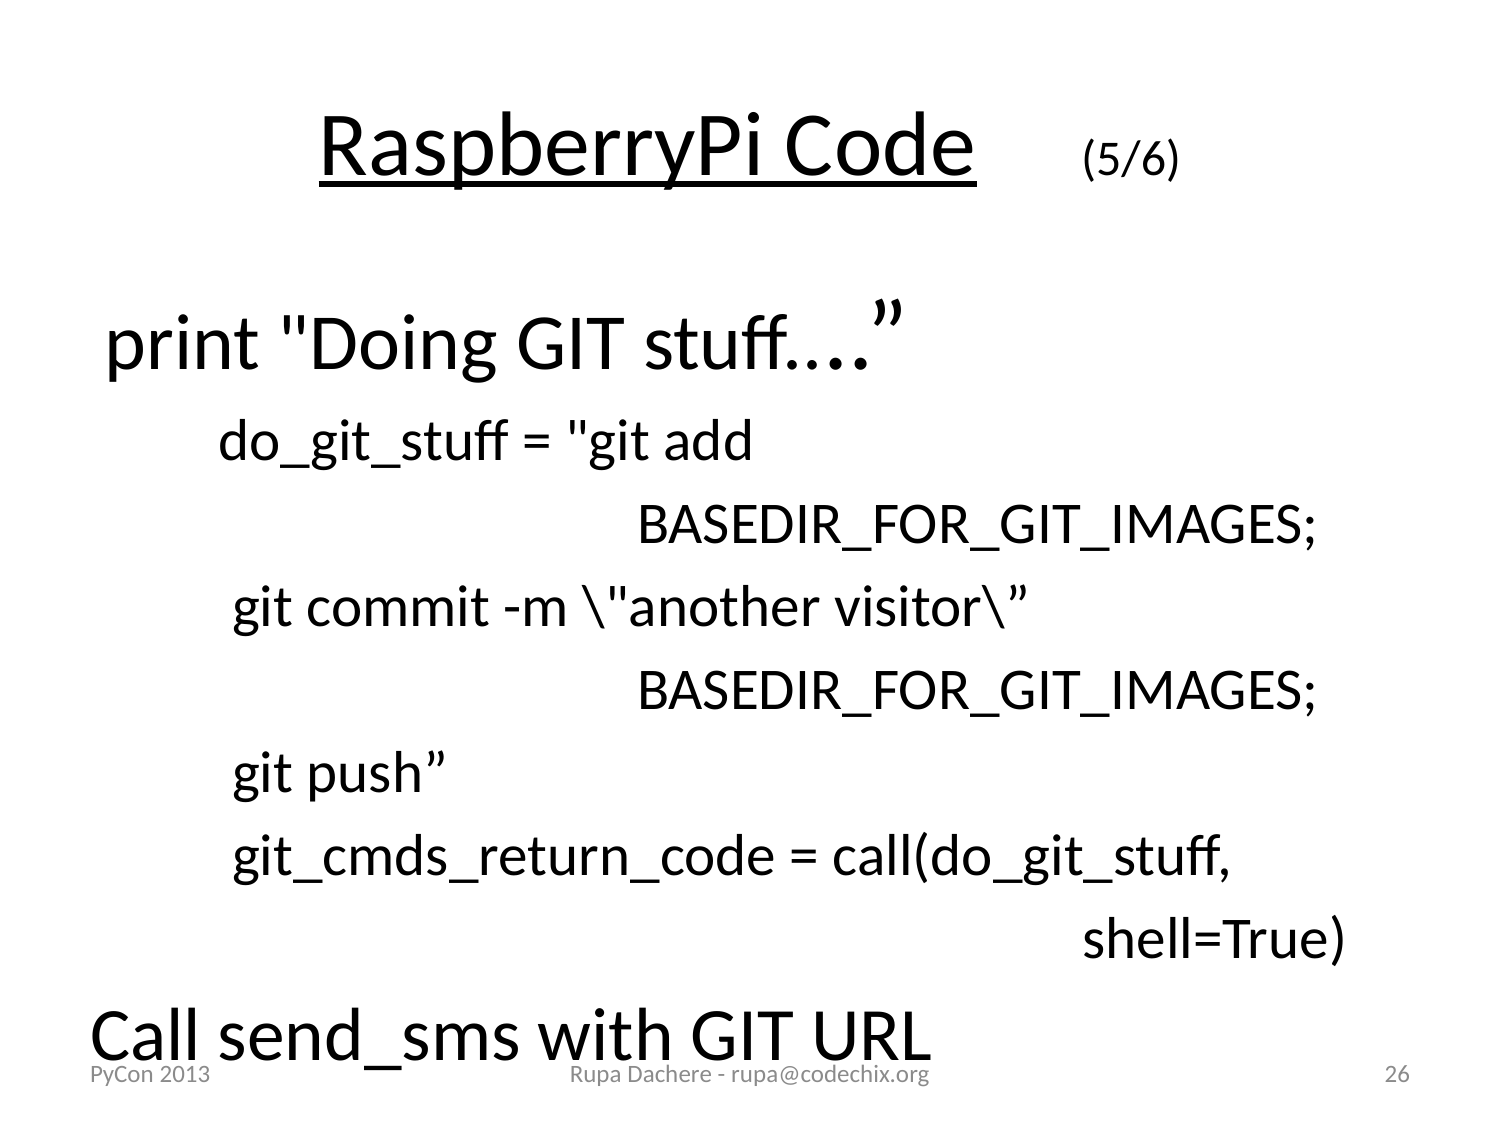

# RaspberryPi Code     (5/6)
 print "Doing GIT stuff....”
do_git_stuff = "git add
                               BASEDIR_FOR_GIT_IMAGES;
 git commit -m \"another visitor\”
                               BASEDIR_FOR_GIT_IMAGES;
 git push”
 git_cmds_return_code = call(do_git_stuff,
                                                                shell=True)
Call send_sms with GIT URL

PyCon 2013
Rupa Dachere - rupa@codechix.org
26